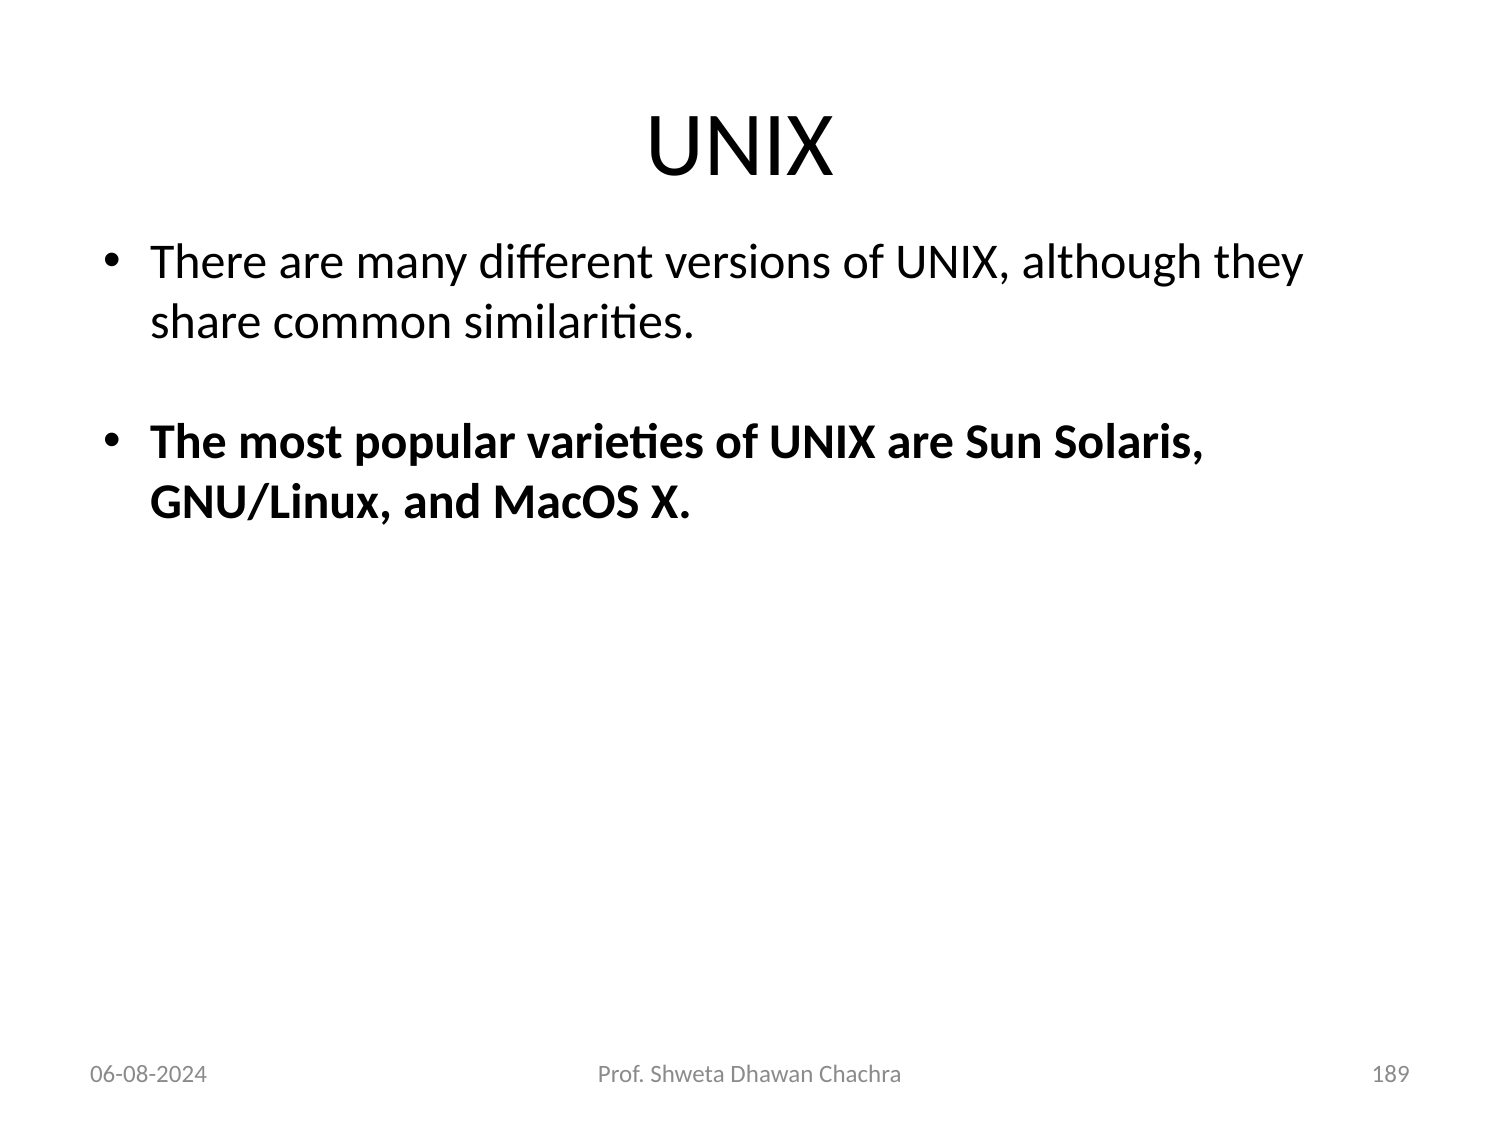

# UNIX
There are many different versions of UNIX, although they share common similarities.

The most popular varieties of UNIX are Sun Solaris, GNU/Linux, and MacOS X.
06-08-2024
Prof. Shweta Dhawan Chachra
189